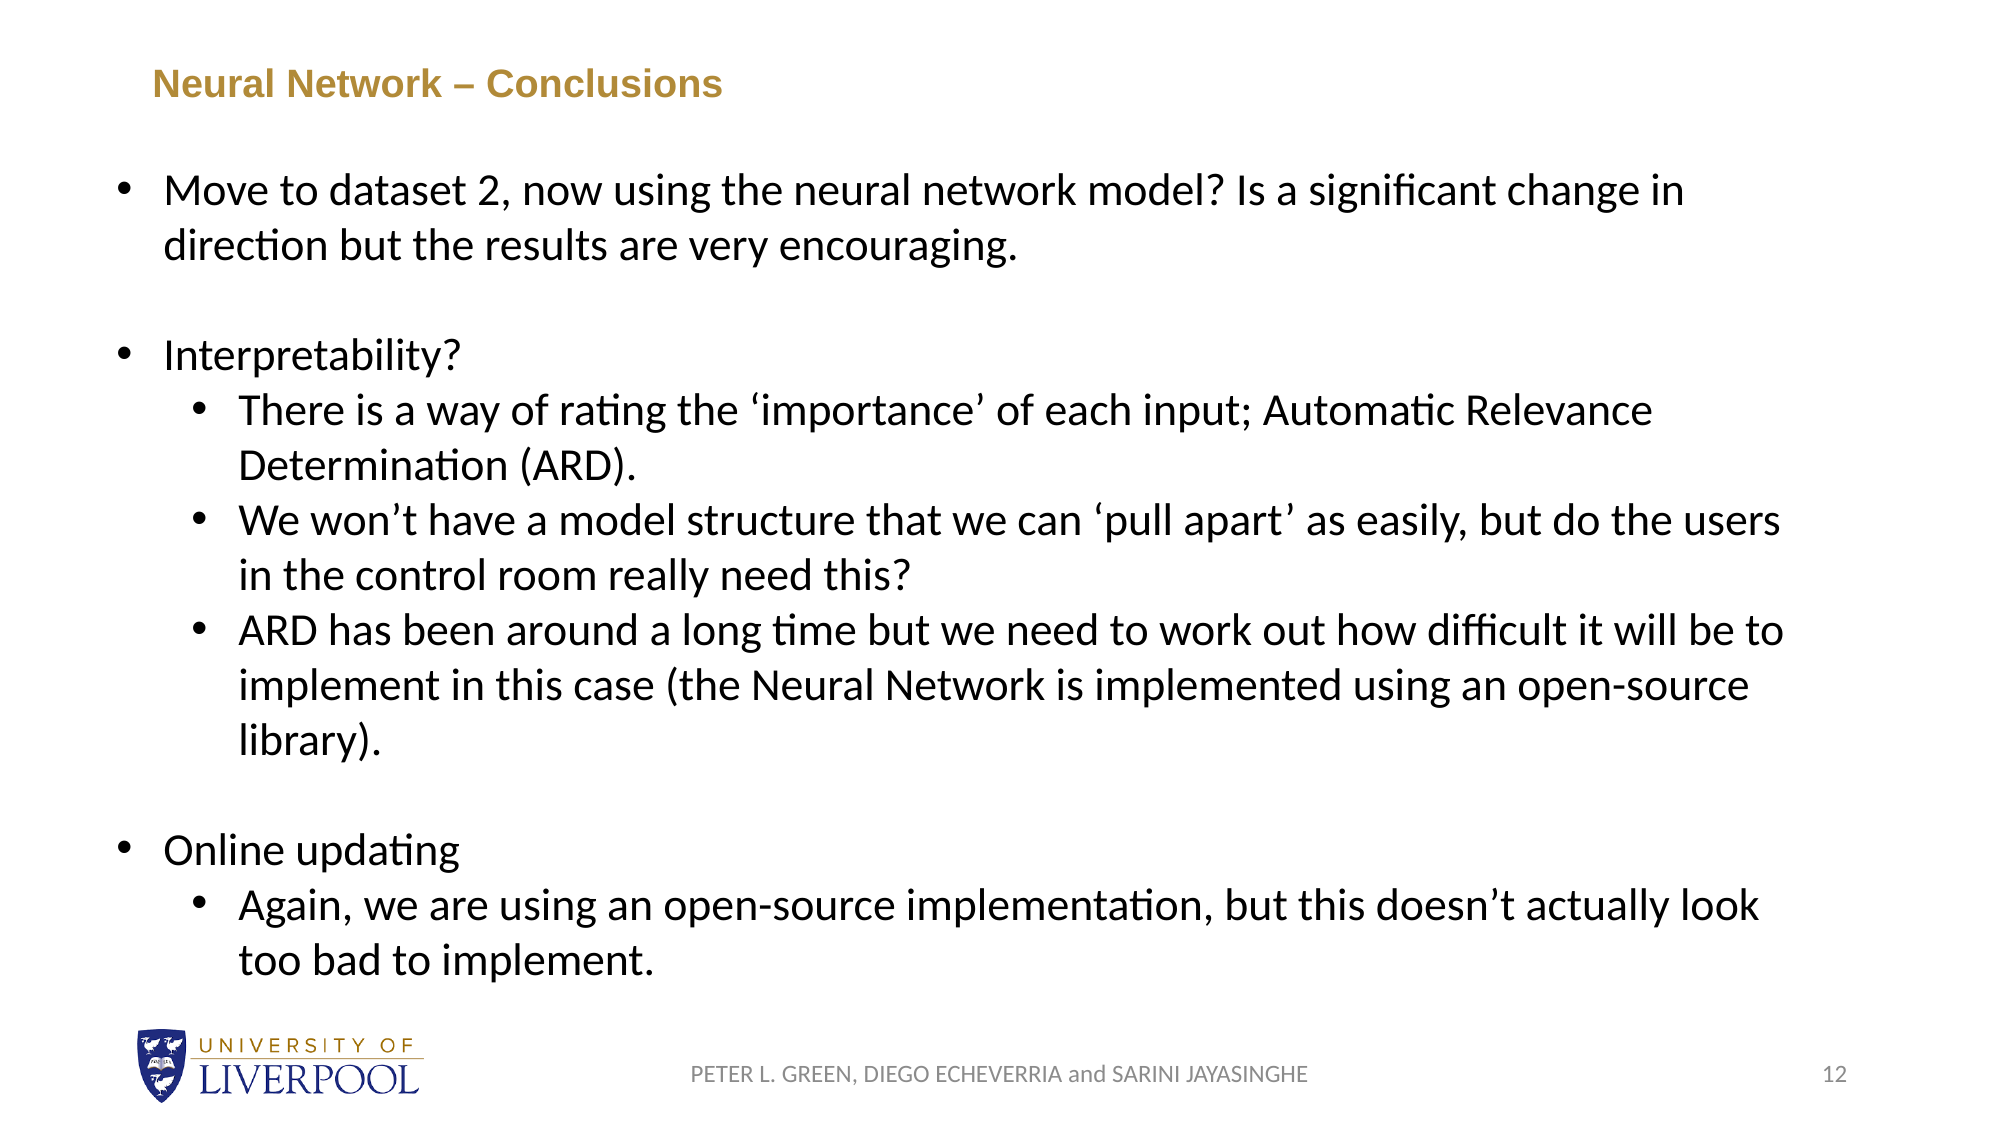

# Neural Network – Conclusions
Move to dataset 2, now using the neural network model? Is a significant change in direction but the results are very encouraging.

Interpretability?
There is a way of rating the ‘importance’ of each input; Automatic Relevance Determination (ARD).
We won’t have a model structure that we can ‘pull apart’ as easily, but do the users in the control room really need this?
ARD has been around a long time but we need to work out how difficult it will be to implement in this case (the Neural Network is implemented using an open-source library).

Online updating
Again, we are using an open-source implementation, but this doesn’t actually look too bad to implement.
PETER L. GREEN, DIEGO ECHEVERRIA and SARINI JAYASINGHE
12